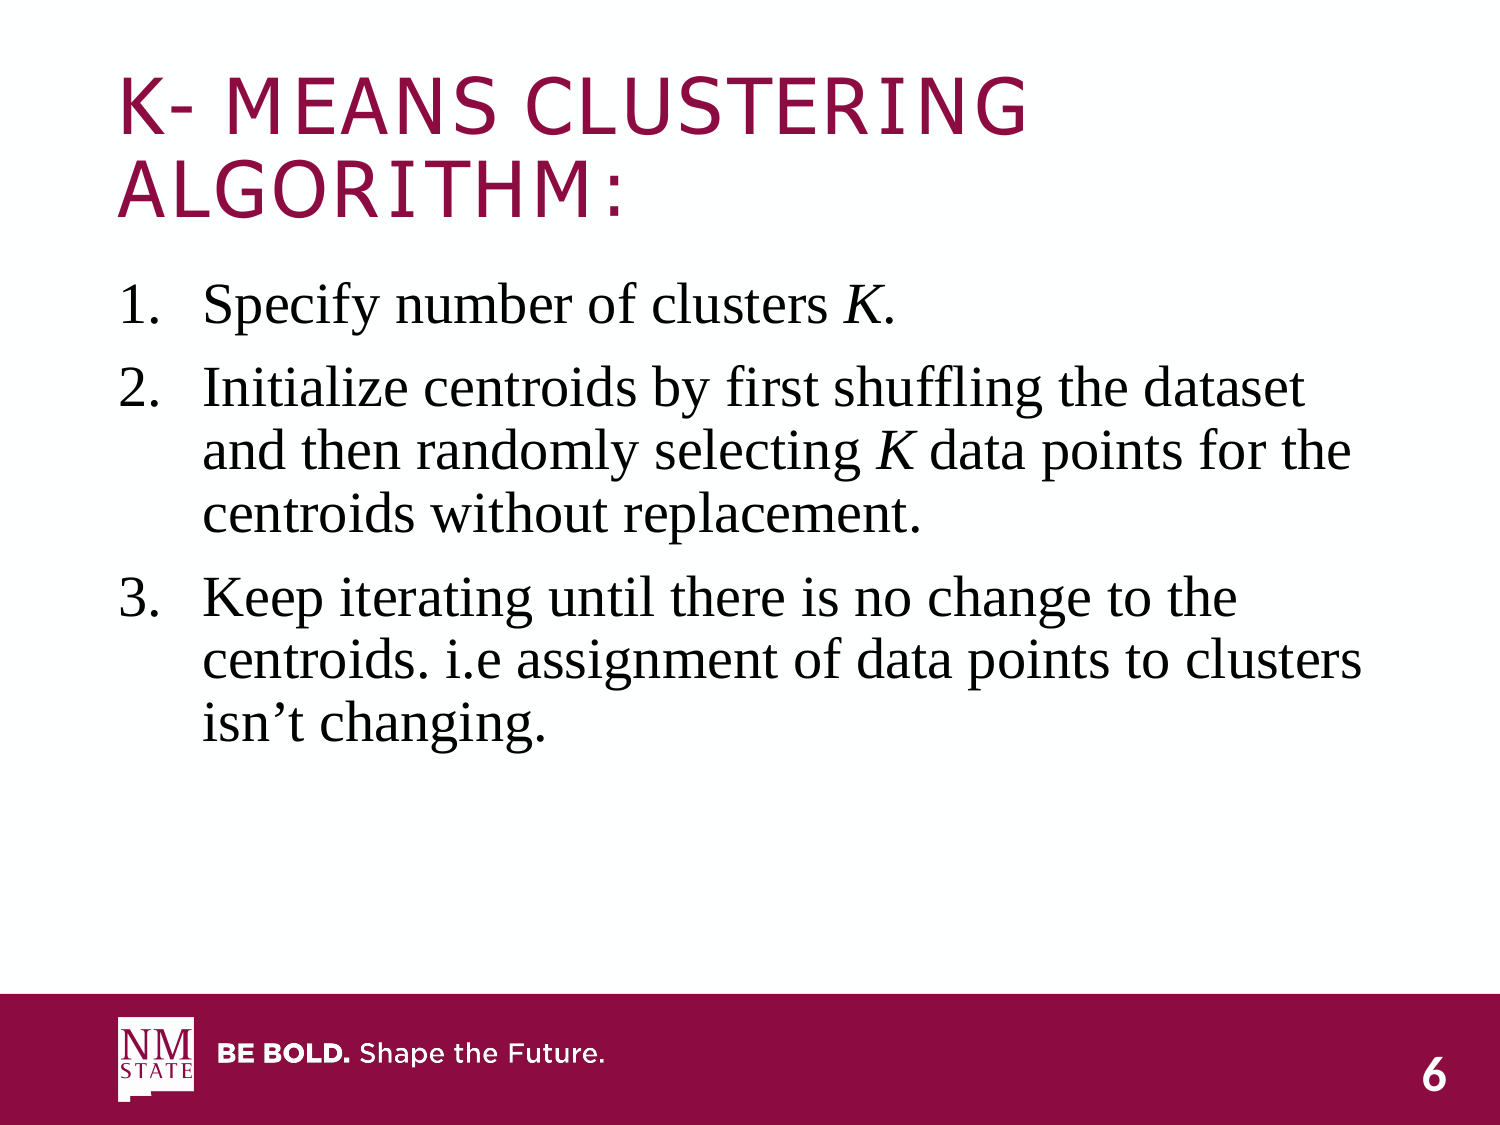

# K- MEANS CLUSTERING ALGORITHM:
Specify number of clusters K.
Initialize centroids by first shuffling the dataset and then randomly selecting K data points for the centroids without replacement.
Keep iterating until there is no change to the centroids. i.e assignment of data points to clusters isn’t changing.

6